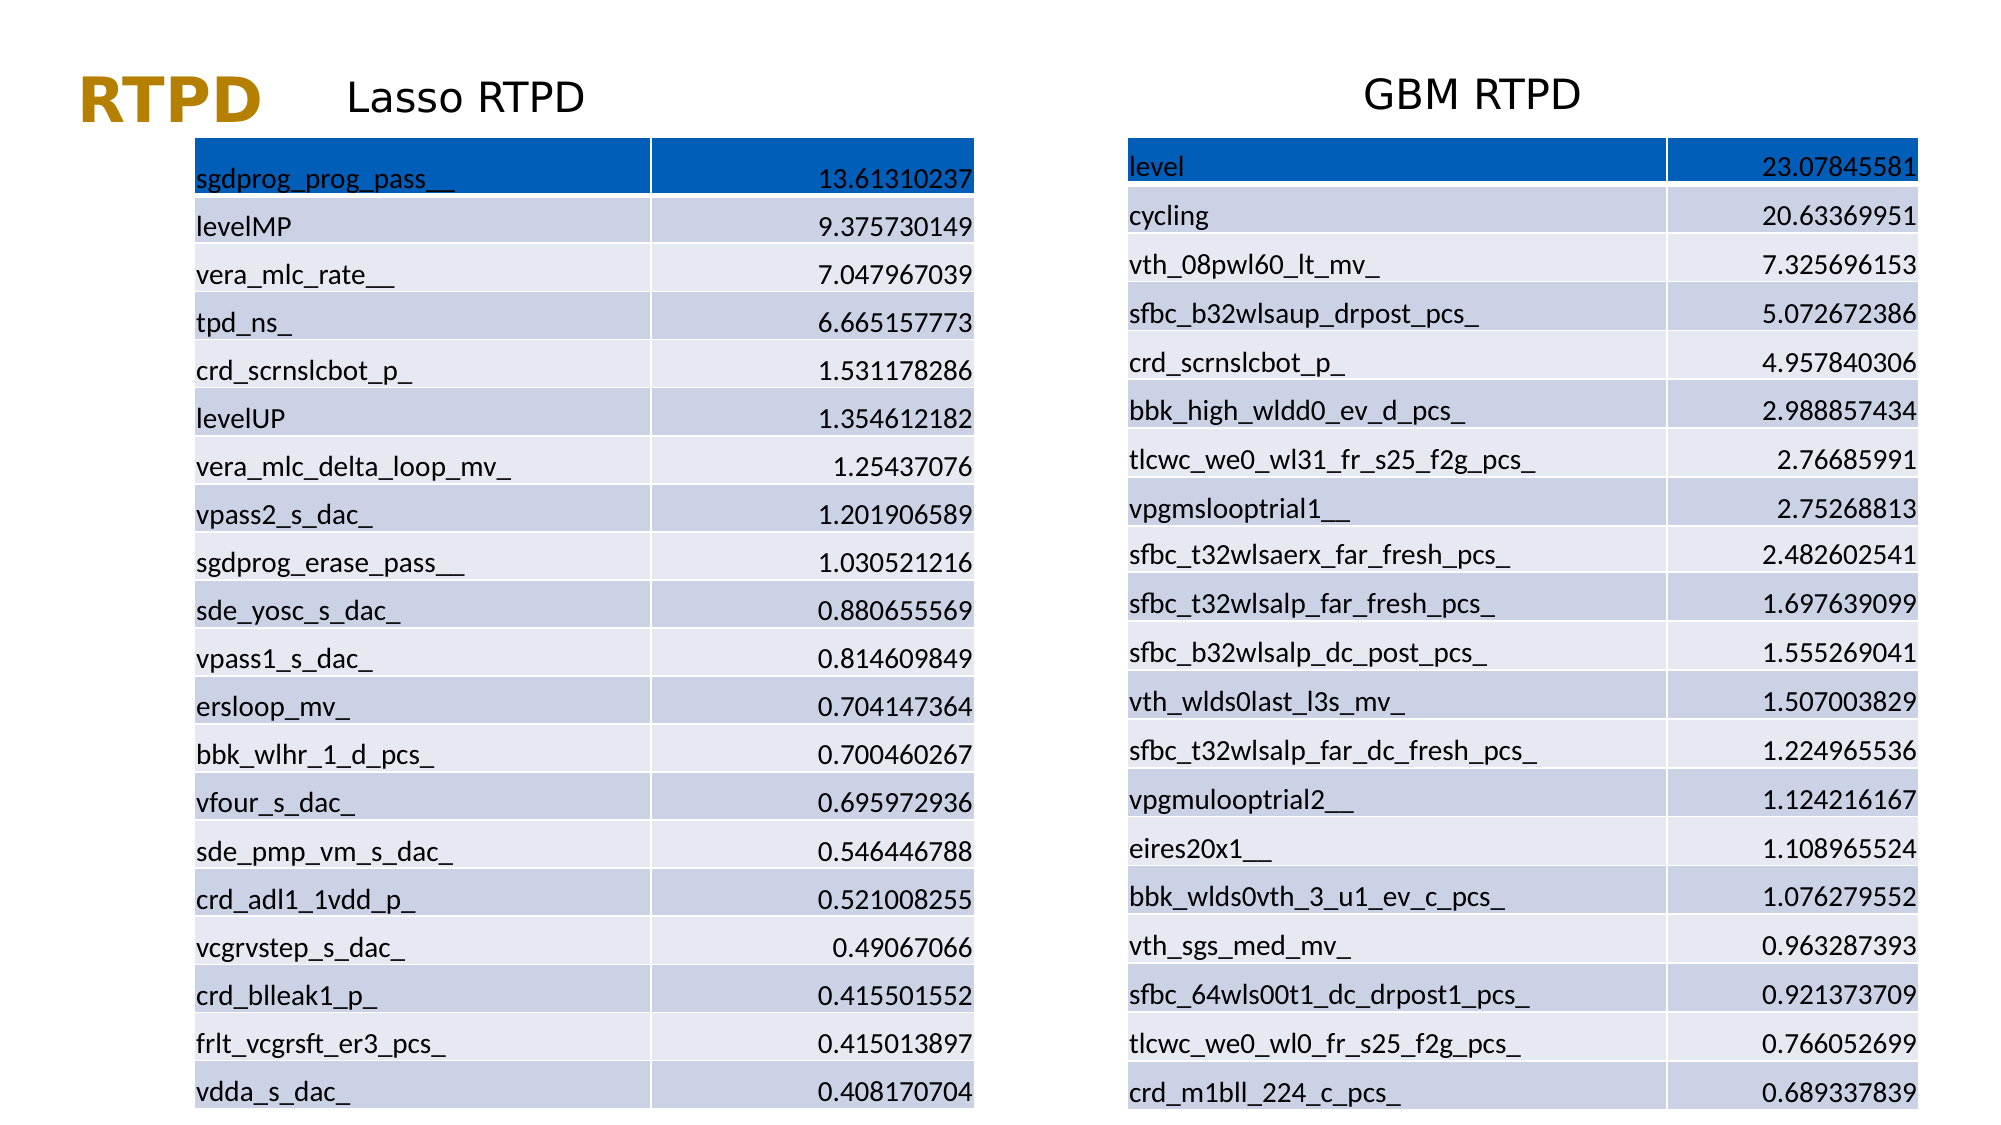

# RTPD
GBM RTPD
Lasso RTPD
| sgdprog\_prog\_pass\_\_ | 13.61310237 |
| --- | --- |
| levelMP | 9.375730149 |
| vera\_mlc\_rate\_\_ | 7.047967039 |
| tpd\_ns\_ | 6.665157773 |
| crd\_scrnslcbot\_p\_ | 1.531178286 |
| levelUP | 1.354612182 |
| vera\_mlc\_delta\_loop\_mv\_ | 1.25437076 |
| vpass2\_s\_dac\_ | 1.201906589 |
| sgdprog\_erase\_pass\_\_ | 1.030521216 |
| sde\_yosc\_s\_dac\_ | 0.880655569 |
| vpass1\_s\_dac\_ | 0.814609849 |
| ersloop\_mv\_ | 0.704147364 |
| bbk\_wlhr\_1\_d\_pcs\_ | 0.700460267 |
| vfour\_s\_dac\_ | 0.695972936 |
| sde\_pmp\_vm\_s\_dac\_ | 0.546446788 |
| crd\_adl1\_1vdd\_p\_ | 0.521008255 |
| vcgrvstep\_s\_dac\_ | 0.49067066 |
| crd\_blleak1\_p\_ | 0.415501552 |
| frlt\_vcgrsft\_er3\_pcs\_ | 0.415013897 |
| vdda\_s\_dac\_ | 0.408170704 |
| level | 23.07845581 |
| --- | --- |
| cycling | 20.63369951 |
| vth\_08pwl60\_lt\_mv\_ | 7.325696153 |
| sfbc\_b32wlsaup\_drpost\_pcs\_ | 5.072672386 |
| crd\_scrnslcbot\_p\_ | 4.957840306 |
| bbk\_high\_wldd0\_ev\_d\_pcs\_ | 2.988857434 |
| tlcwc\_we0\_wl31\_fr\_s25\_f2g\_pcs\_ | 2.76685991 |
| vpgmslooptrial1\_\_ | 2.75268813 |
| sfbc\_t32wlsaerx\_far\_fresh\_pcs\_ | 2.482602541 |
| sfbc\_t32wlsalp\_far\_fresh\_pcs\_ | 1.697639099 |
| sfbc\_b32wlsalp\_dc\_post\_pcs\_ | 1.555269041 |
| vth\_wlds0last\_l3s\_mv\_ | 1.507003829 |
| sfbc\_t32wlsalp\_far\_dc\_fresh\_pcs\_ | 1.224965536 |
| vpgmulooptrial2\_\_ | 1.124216167 |
| eires20x1\_\_ | 1.108965524 |
| bbk\_wlds0vth\_3\_u1\_ev\_c\_pcs\_ | 1.076279552 |
| vth\_sgs\_med\_mv\_ | 0.963287393 |
| sfbc\_64wls00t1\_dc\_drpost1\_pcs\_ | 0.921373709 |
| tlcwc\_we0\_wl0\_fr\_s25\_f2g\_pcs\_ | 0.766052699 |
| crd\_m1bll\_224\_c\_pcs\_ | 0.689337839 |
©2017 Western Digital Corporation or its affiliates. All rights reserved. Confidential.
Loc Tu                             4/4/2017
54
| levelMP | 4.280931358 |
| --- | --- |
| crd\_scrnslcbot\_p\_ | 0.468790638 |
| layer4\_vpgmu\_s\_dac\_ | 0.187644719 |
| layer3\_vpgms\_s\_dac\_ | 0.050567618 |
| vth\_wlds0last\_l3s\_mv\_ | 0.002390201 |
| cycling | 0.001447332 |
| sfbc\_b32wlsaup\_drpost\_pcs\_ | 0.001019435 |
| sfbc\_b32wlsalp\_dc\_post\_pcs\_ | 0.000448507 |
| sfbc\_t32wlsalp\_far\_dc\_fresh\_pcs\_ | 0.000201112 |
| crd\_m1bll\_224\_c\_pcs\_ | 1.22E-05 |
| ron\_no33\_s\_dac\_ | -0.081924224 |
| vpgmulooptrial2\_\_ | -0.638392908 |